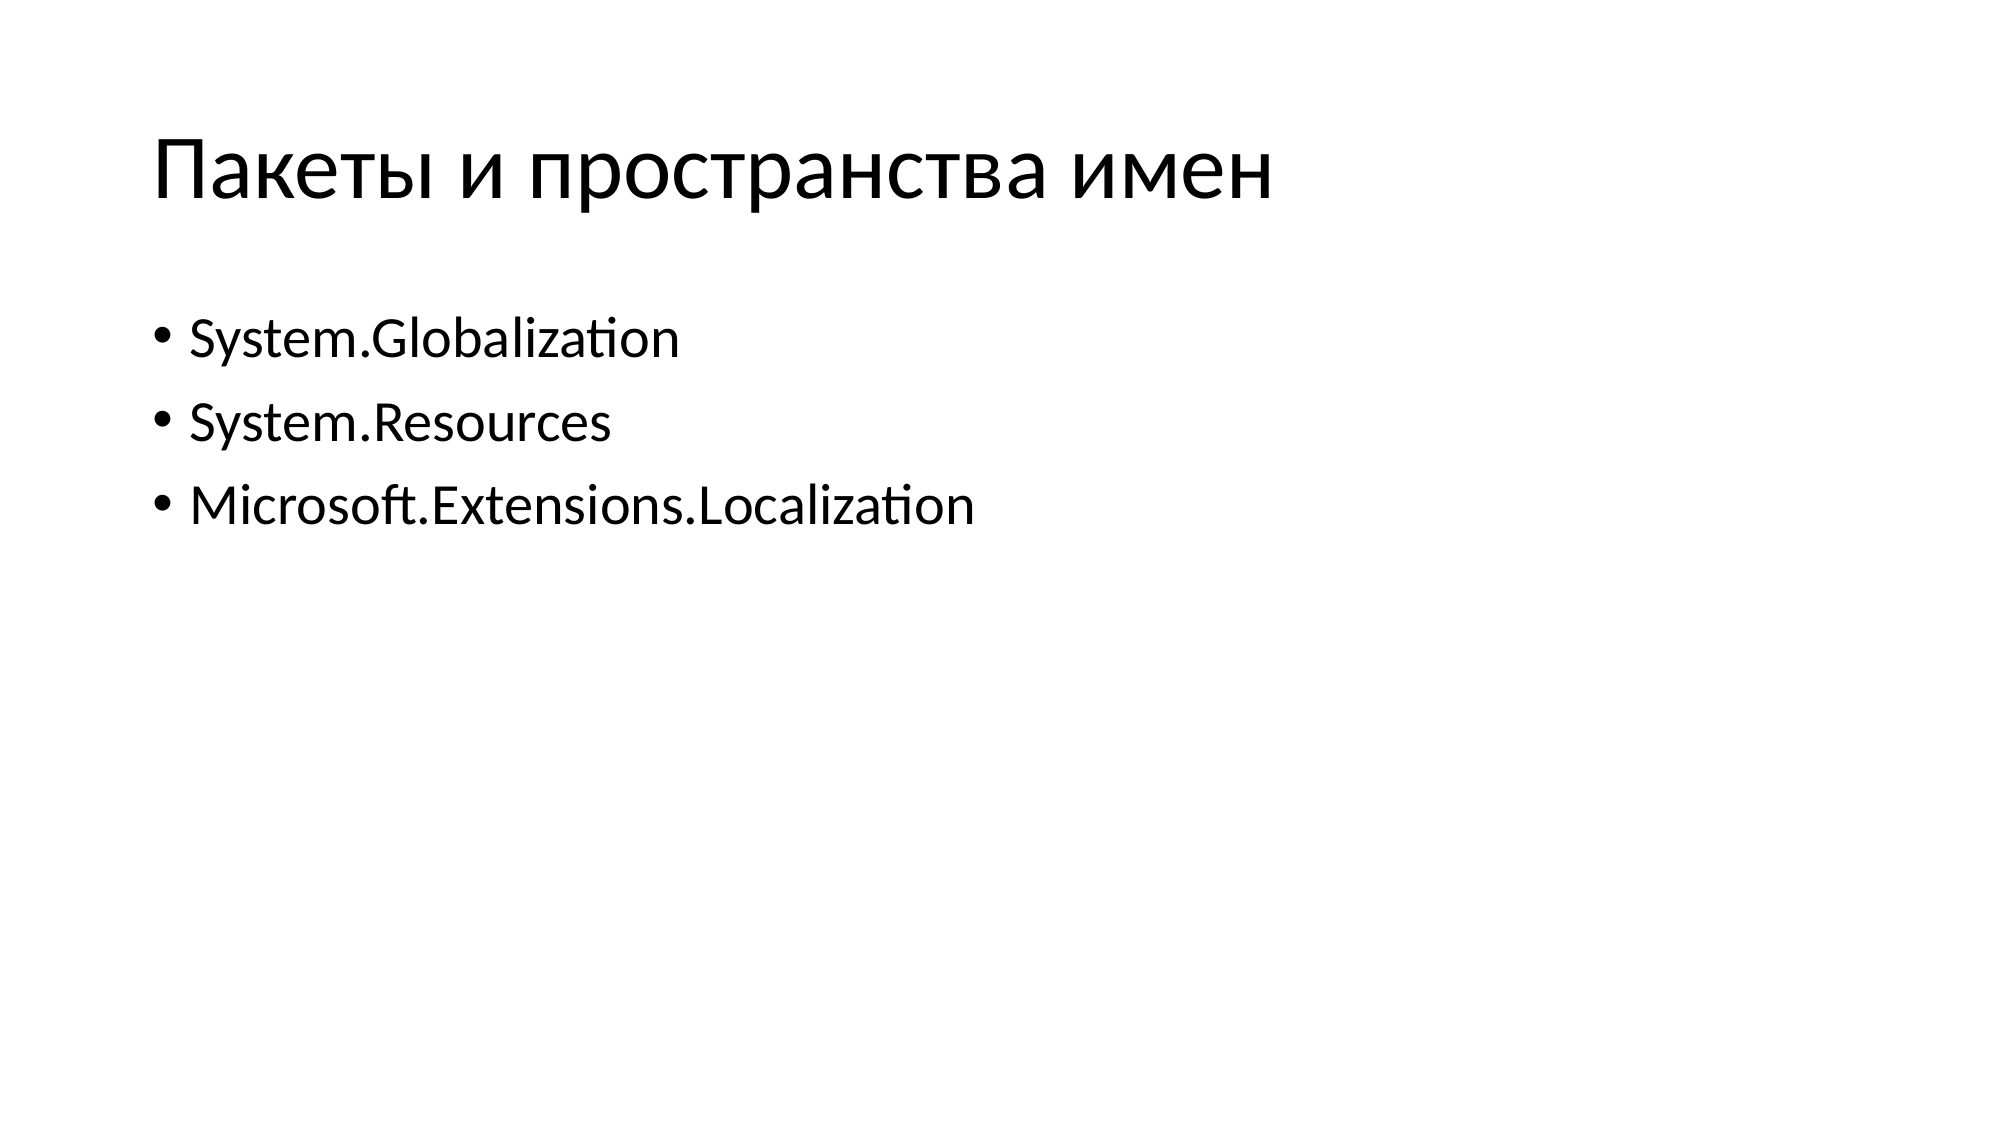

# Пакеты и пространства имен
System.Globalization
System.Resources
Microsoft.Extensions.Localization